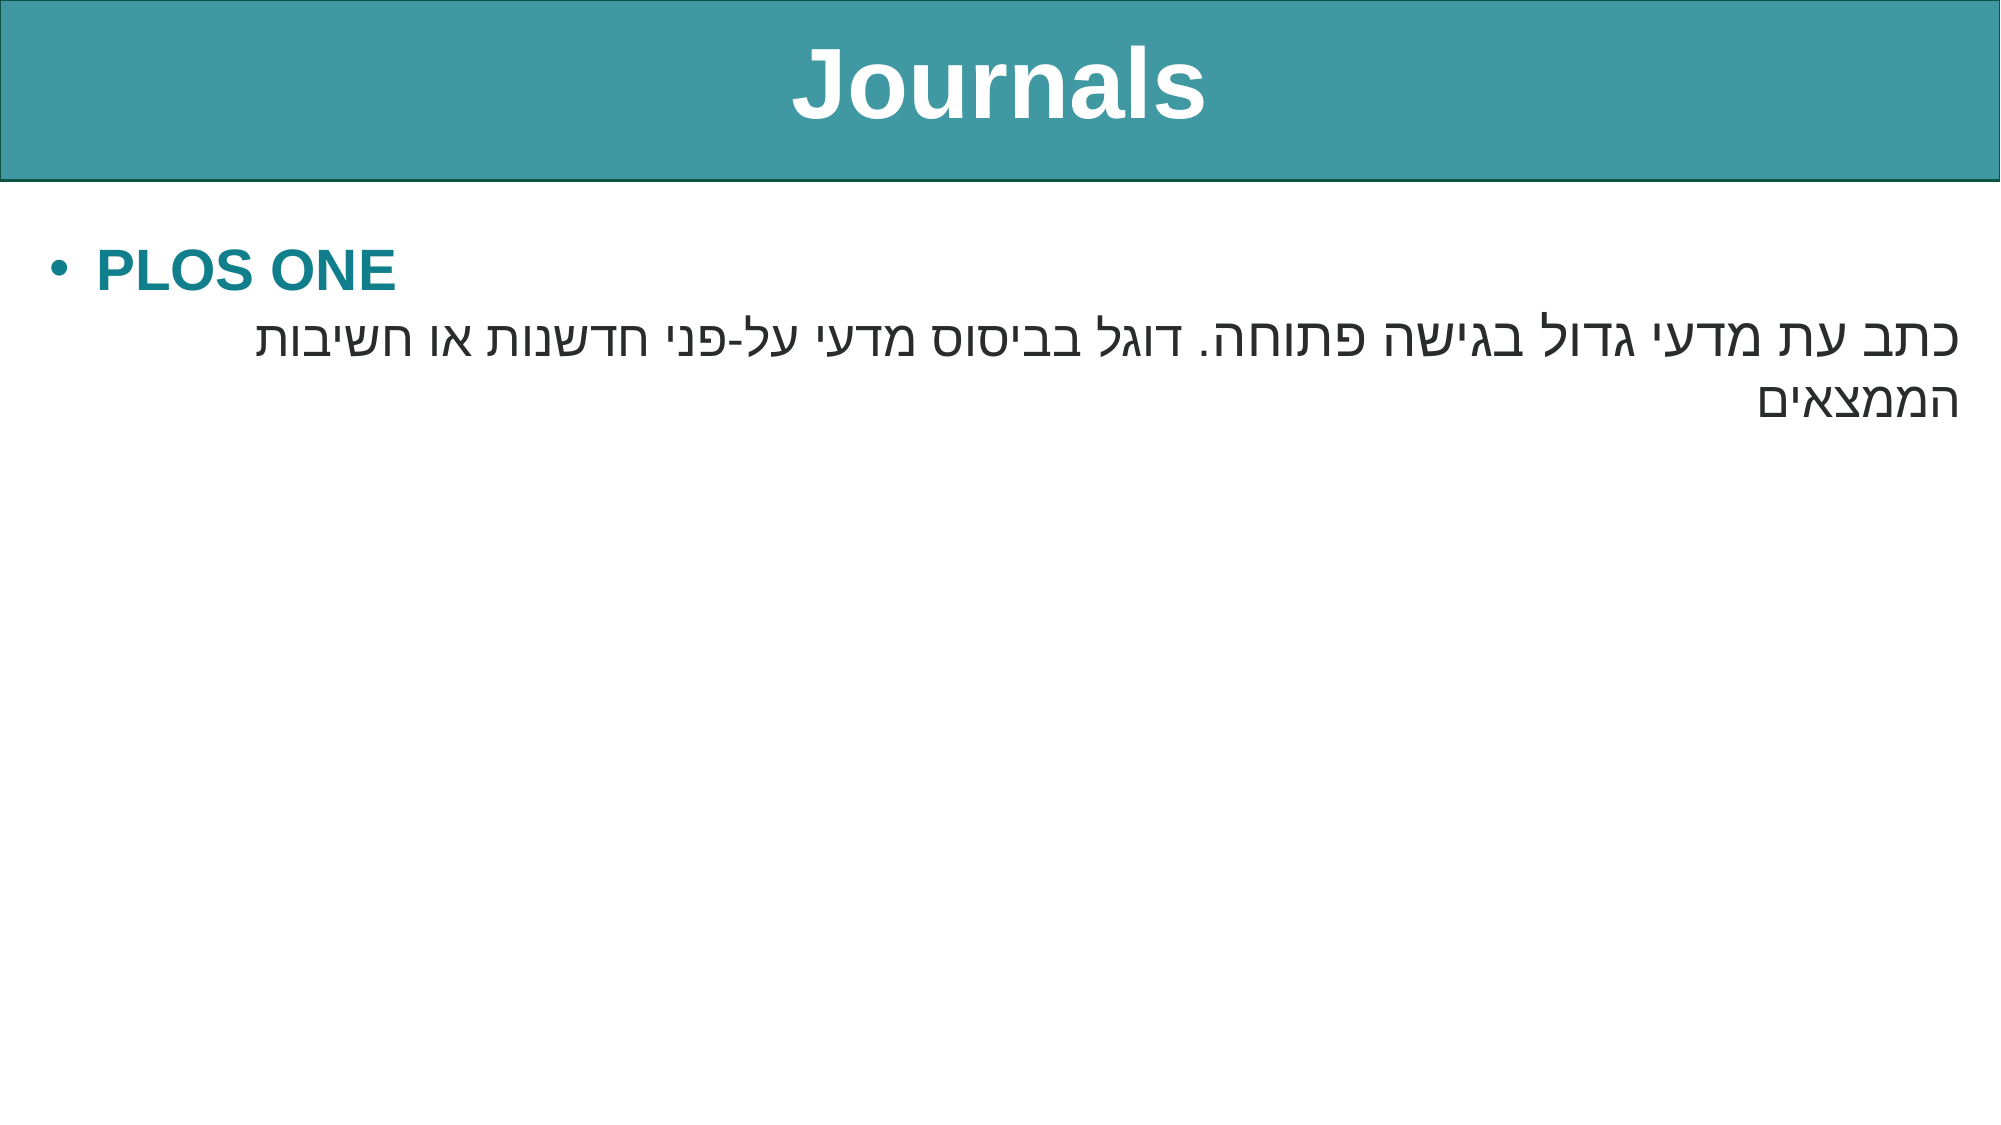

Journals
PLOS ONE
כתב עת מדעי גדול בגישה פתוחה. דוגל בביסוס מדעי על-פני חדשנות או חשיבות הממצאים